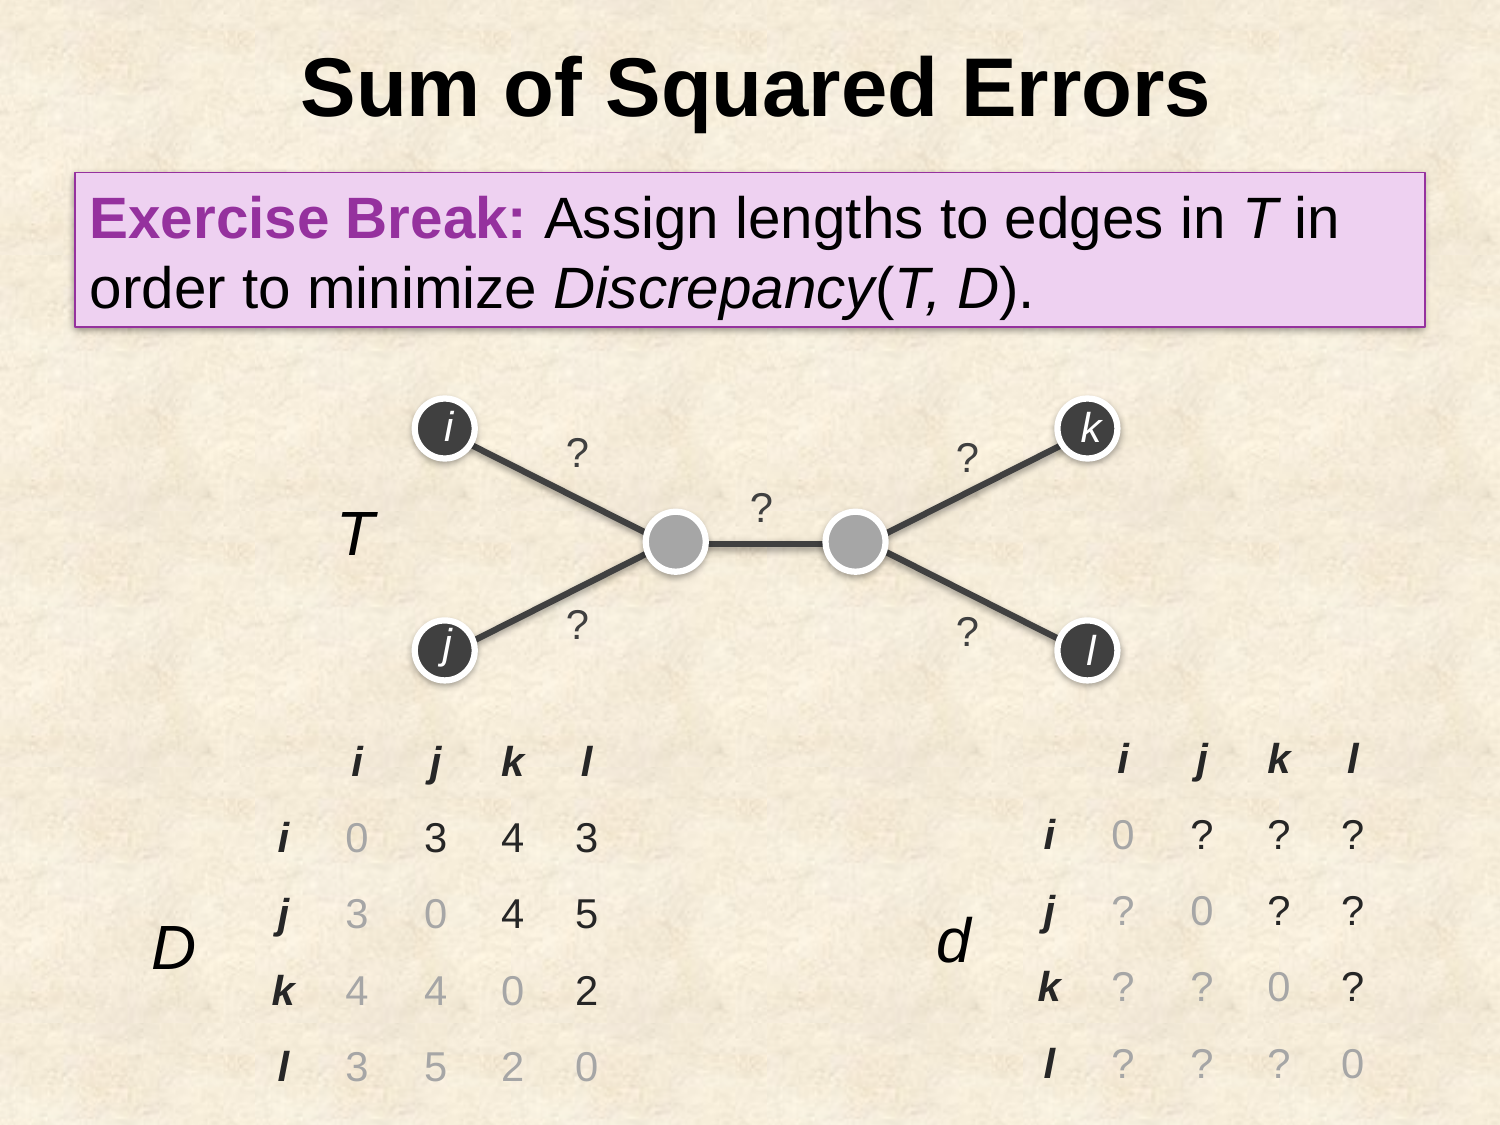

Sum of Squared Errors
Exercise Break: Assign lengths to edges in T in order to minimize Discrepancy(T, D).
i
k

j
l

?
?
?
T
?
?
|  | i | j | k | l |
| --- | --- | --- | --- | --- |
| i | 0 | ? | ? | ? |
| j | ? | 0 | ? | ? |
| k | ? | ? | 0 | ? |
| l | ? | ? | ? | 0 |
|  | i | j | k | l |
| --- | --- | --- | --- | --- |
| i | 0 | 3 | 4 | 3 |
| j | 3 | 0 | 4 | 5 |
| k | 4 | 4 | 0 | 2 |
| l | 3 | 5 | 2 | 0 |
d
D